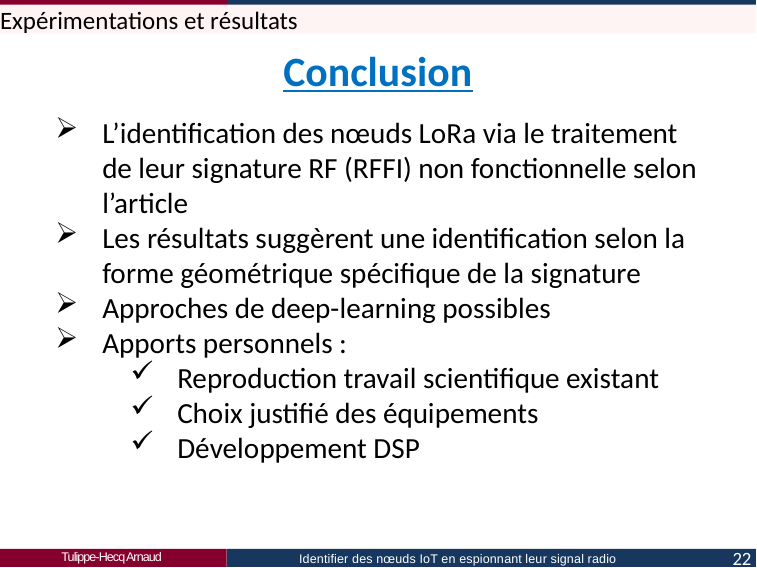

Expérimentations et résultats
Conclusion

L’identification des nœuds LoRa via le traitement de leur signature RF (RFFI) non fonctionnelle selon l’article
Les résultats suggèrent une identification selon la forme géométrique spécifique de la signature
Approches de deep-learning possibles
Apports personnels :
Reproduction travail scientifique existant
Choix justifié des équipements
Développement DSP
Tulippe-Hecq Arnaud
Identifier des nœuds IoT en espionnant leur signal radio
22